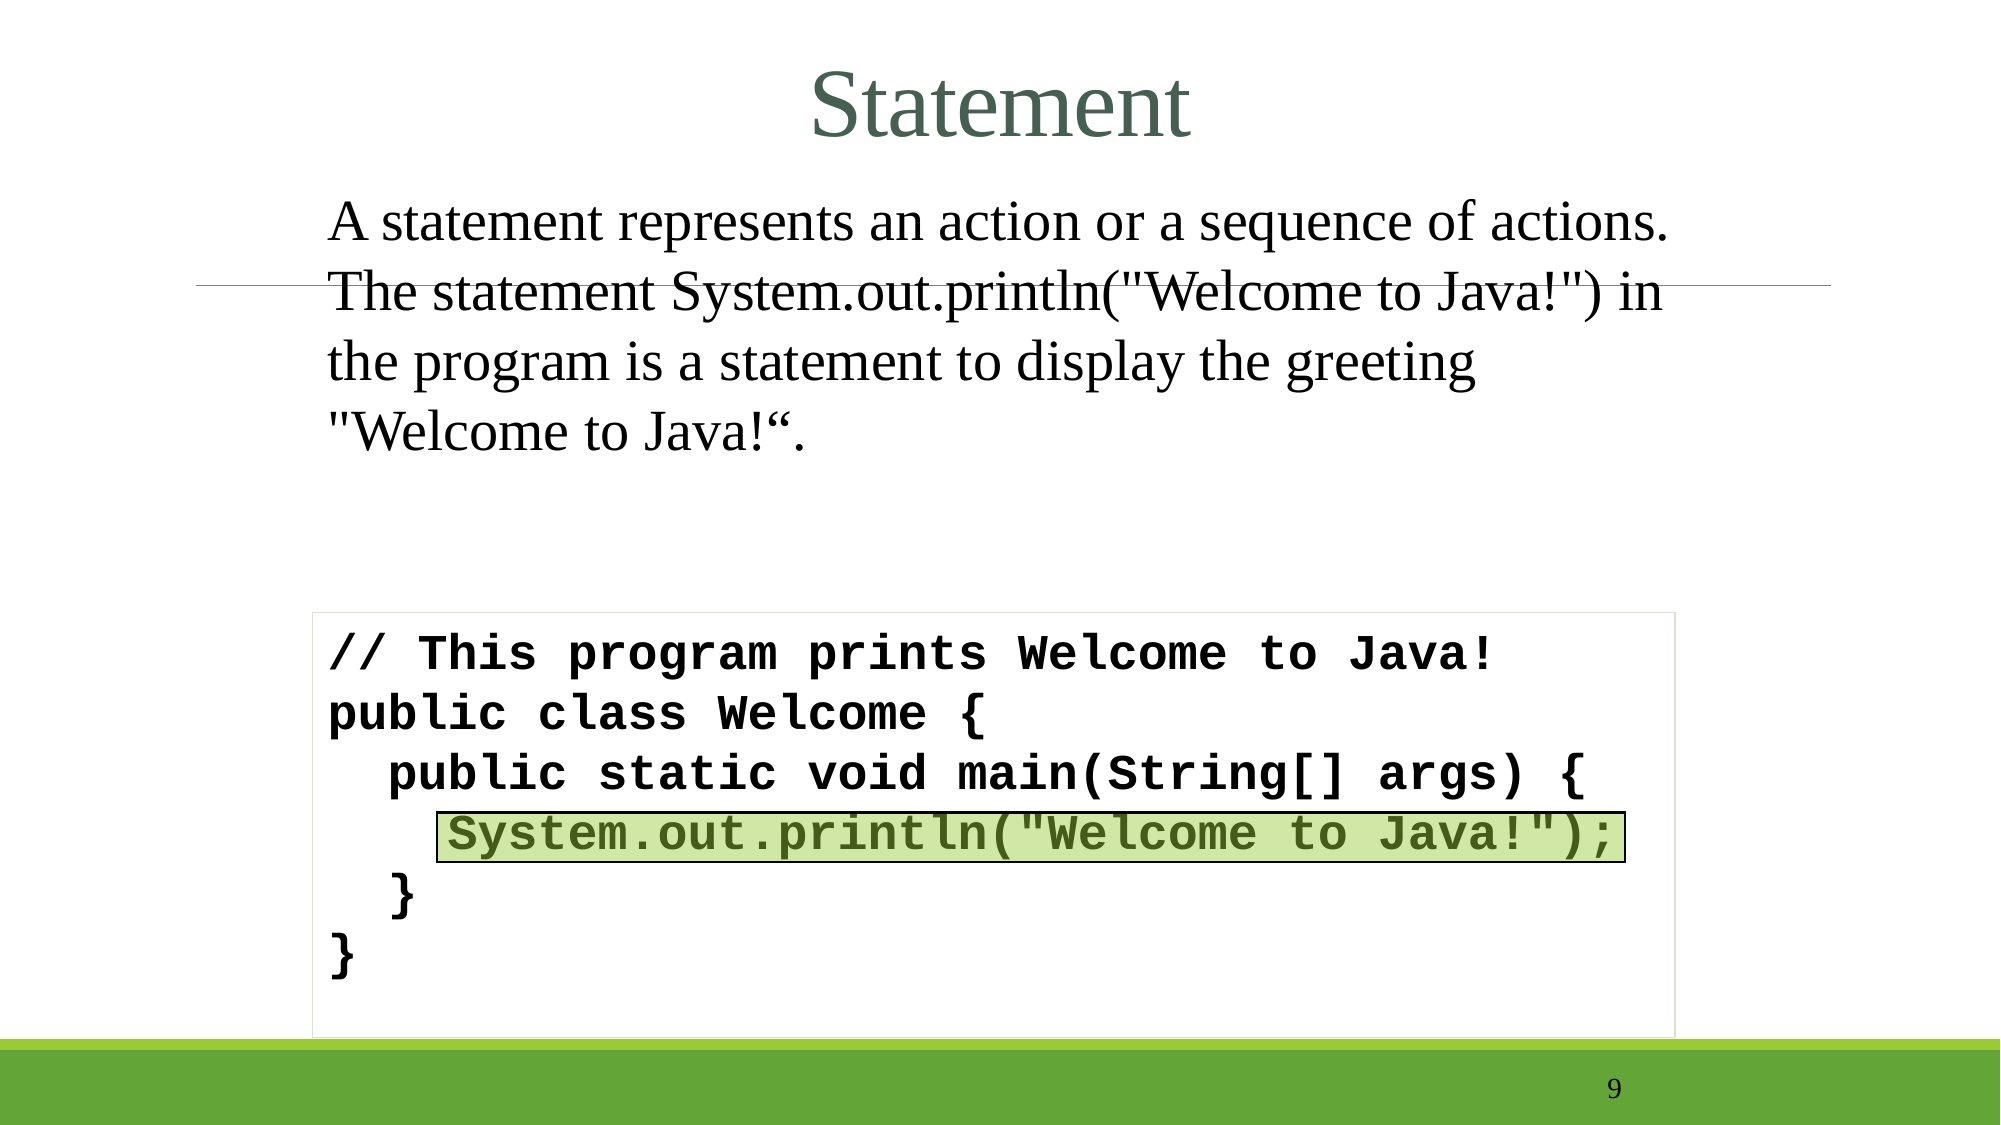

# Statement
A statement represents an action or a sequence of actions. The statement System.out.println("Welcome to Java!") in the program is a statement to display the greeting "Welcome to Java!“.
// This program prints Welcome to Java!
public class Welcome {
  public static void main(String[] args) {
    System.out.println("Welcome to Java!");
  }
}

9